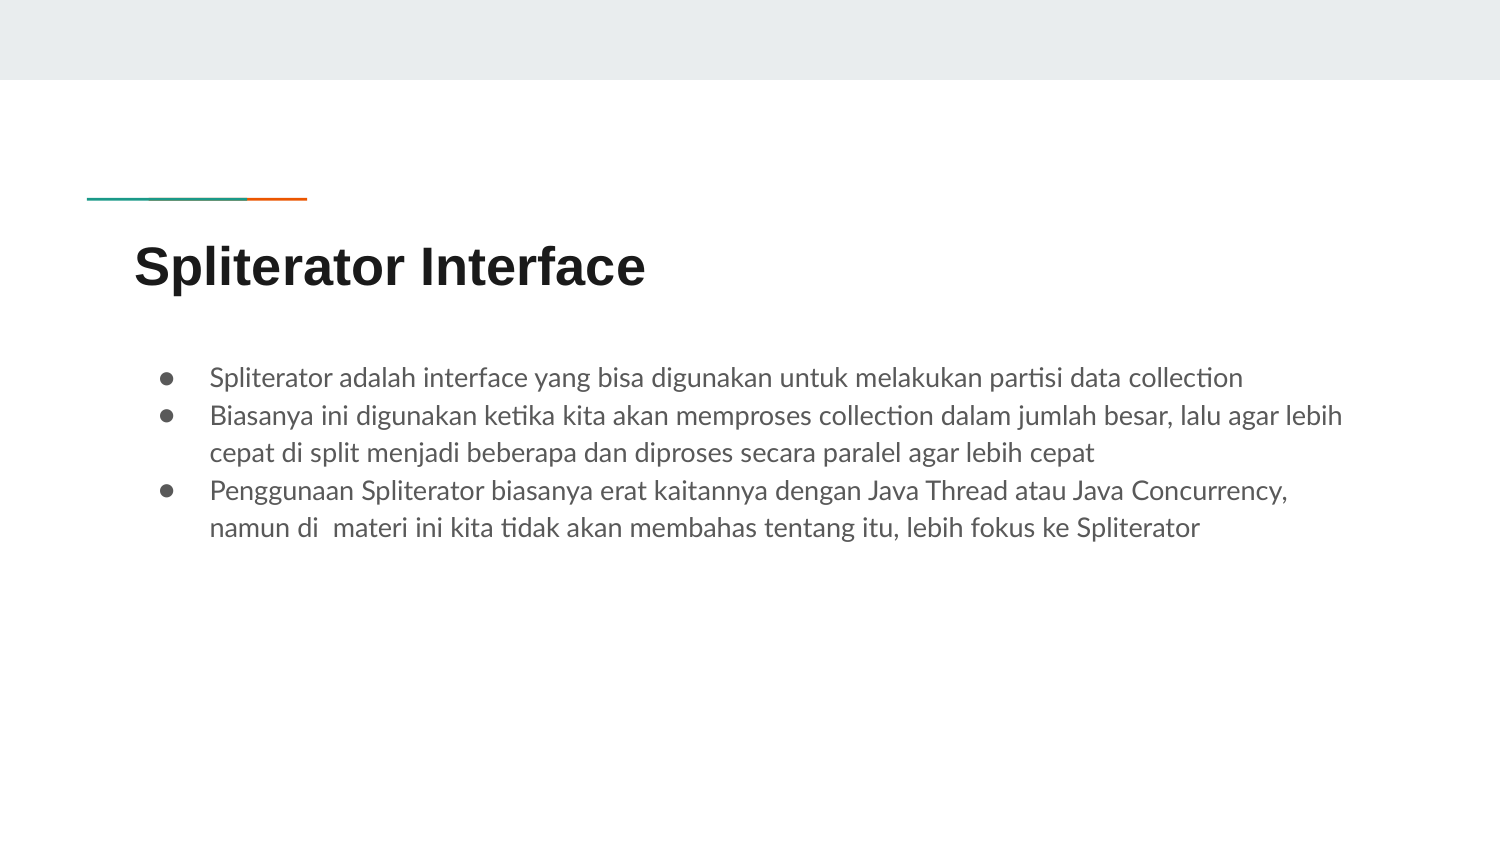

# Spliterator Interface
Spliterator adalah interface yang bisa digunakan untuk melakukan partisi data collection
Biasanya ini digunakan ketika kita akan memproses collection dalam jumlah besar, lalu agar lebih cepat di split menjadi beberapa dan diproses secara paralel agar lebih cepat
Penggunaan Spliterator biasanya erat kaitannya dengan Java Thread atau Java Concurrency, namun di  materi ini kita tidak akan membahas tentang itu, lebih fokus ke Spliterator